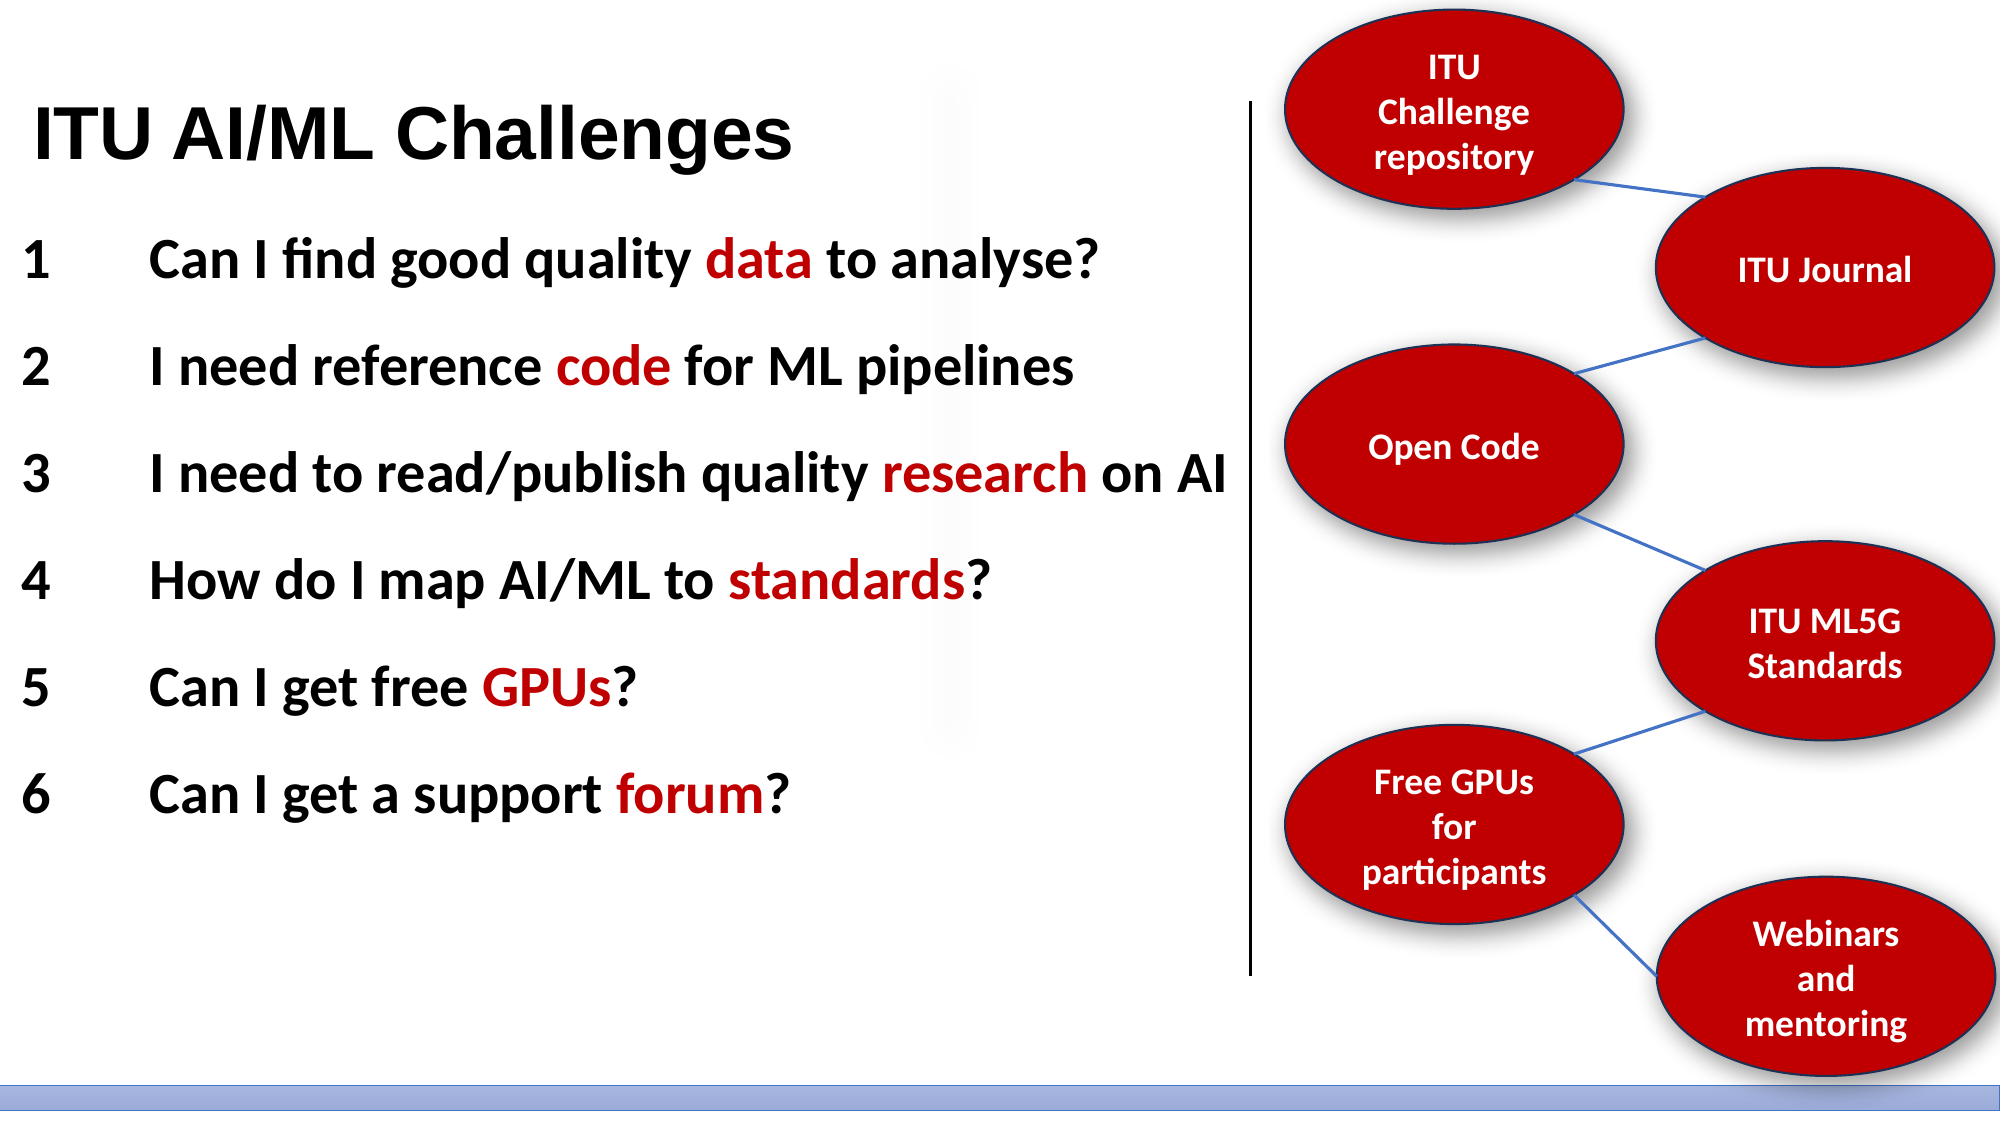

ITU Challenge repository
ITU AI/ML Challenges
ITU Journal
| 1 | Can I find good quality data to analyse? |
| --- | --- |
| 2 | I need reference code for ML pipelines |
| 3 | I need to read/publish quality research on AI |
| 4 | How do I map AI/ML to standards? |
| 5 | Can I get free GPUs? |
| 6 | Can I get a support forum? |
Open Code
ITU ML5G Standards
Free GPUs for participants
Webinars and mentoring